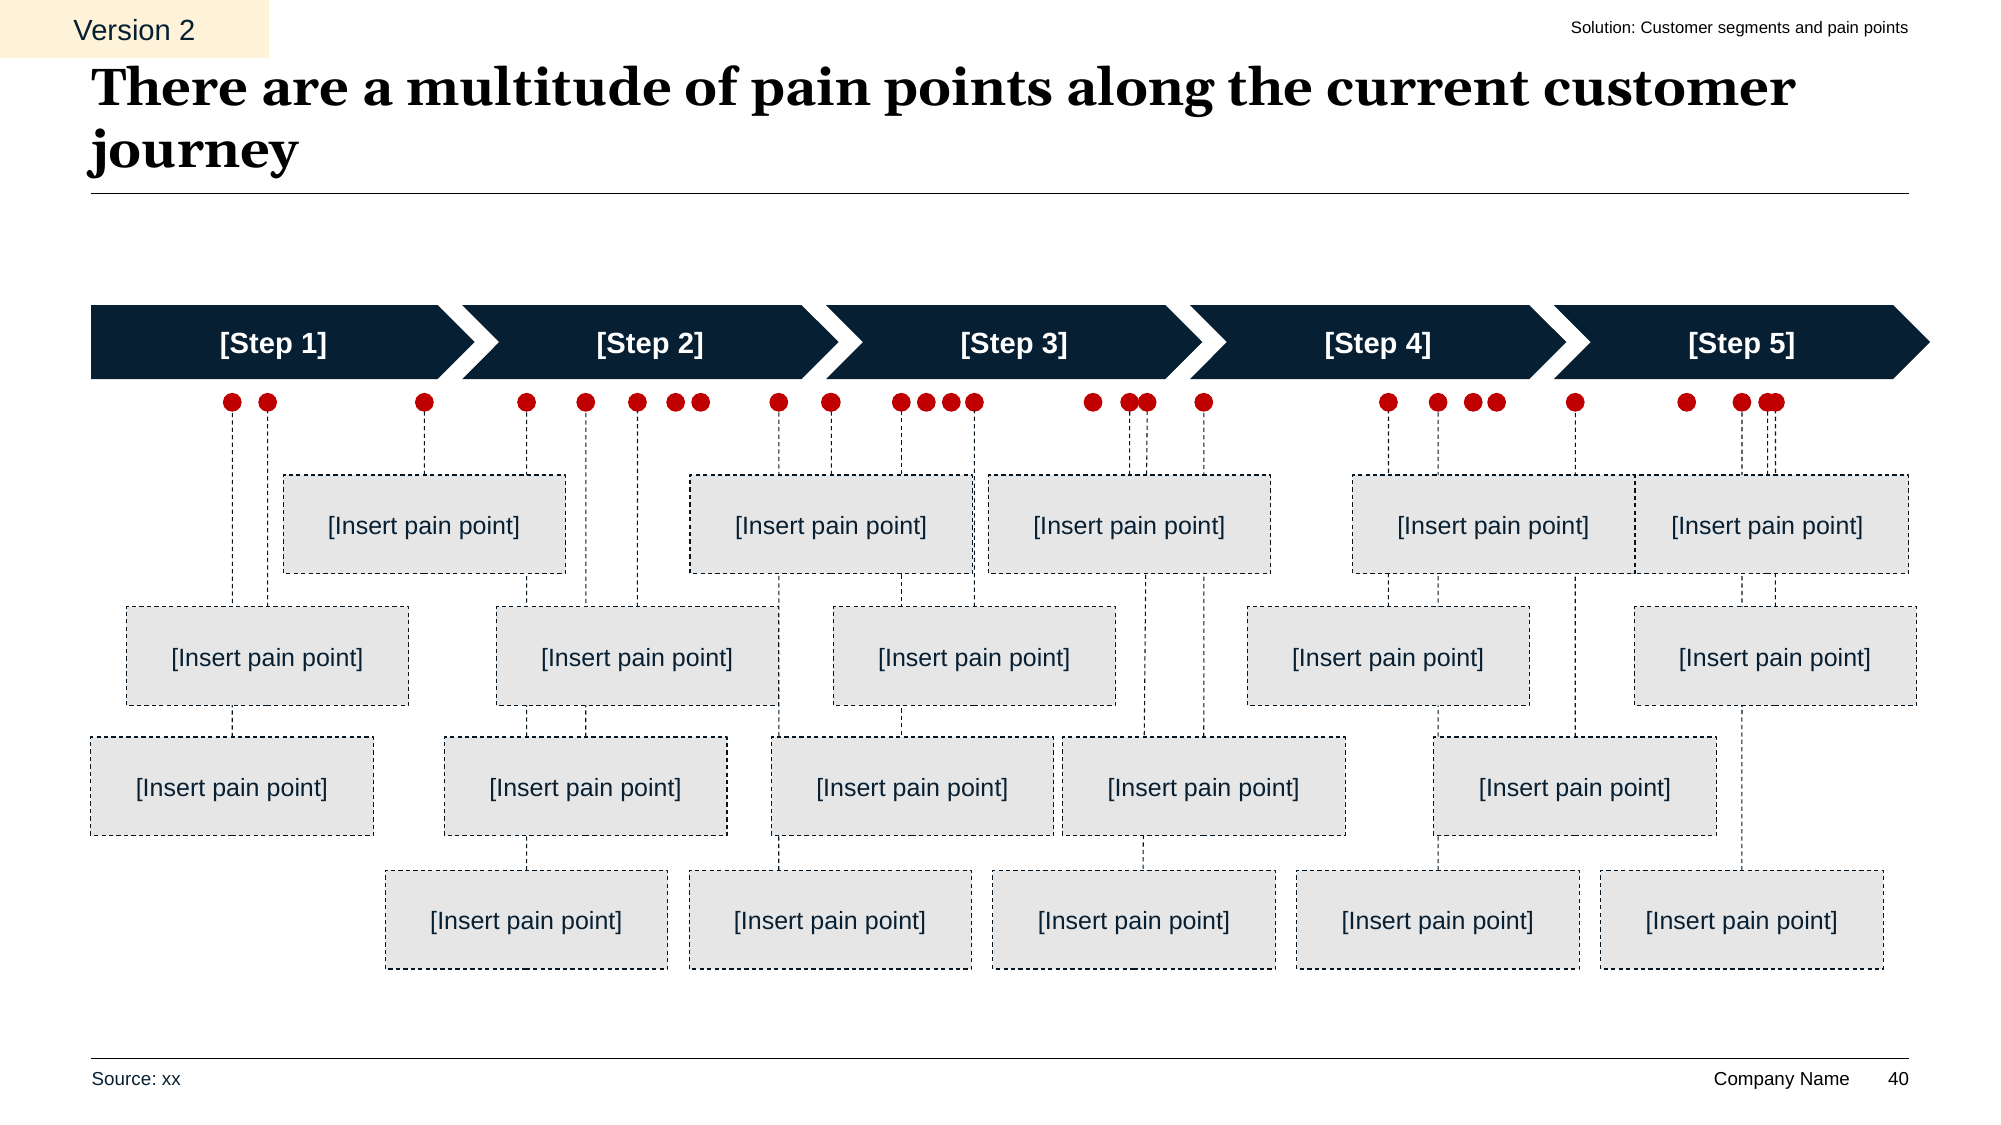

Version 2
Solution: Customer segments and pain points
# There are a multitude of pain points along the current customer journey

[Step 1]
[Step 2]
[Step 3]
[Step 4]
[Step 5]

[Insert pain point]
[Insert pain point]
[Insert pain point]
[Insert pain point]
[Insert pain point]
[Insert pain point]
[Insert pain point]
[Insert pain point]
[Insert pain point]
[Insert pain point]
[Insert pain point]
[Insert pain point]
[Insert pain point]
[Insert pain point]
[Insert pain point]
[Insert pain point]
[Insert pain point]
[Insert pain point]
[Insert pain point]
[Insert pain point]
Source: xx